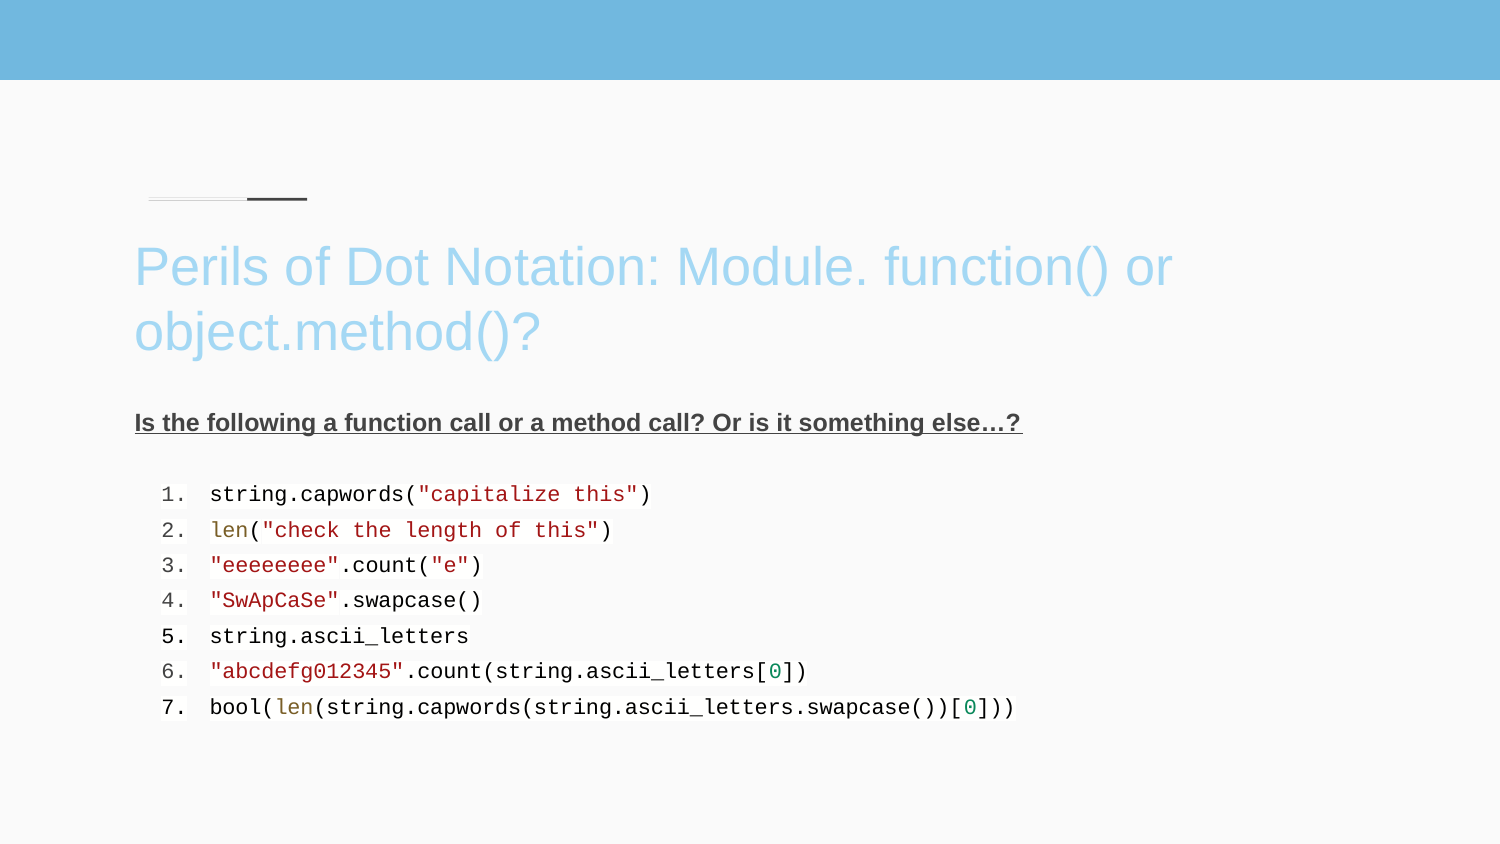

# Perils of Dot Notation: Module. function() or object.method()?
Is the following a function call or a method call? Or is it something else…?

string.capwords("capitalize this")
len("check the length of this")
"eeeeeeee".count("e")
"SwApCaSe".swapcase()
string.ascii_letters
"abcdefg012345".count(string.ascii_letters[0])
bool(len(string.capwords(string.ascii_letters.swapcase())[0]))